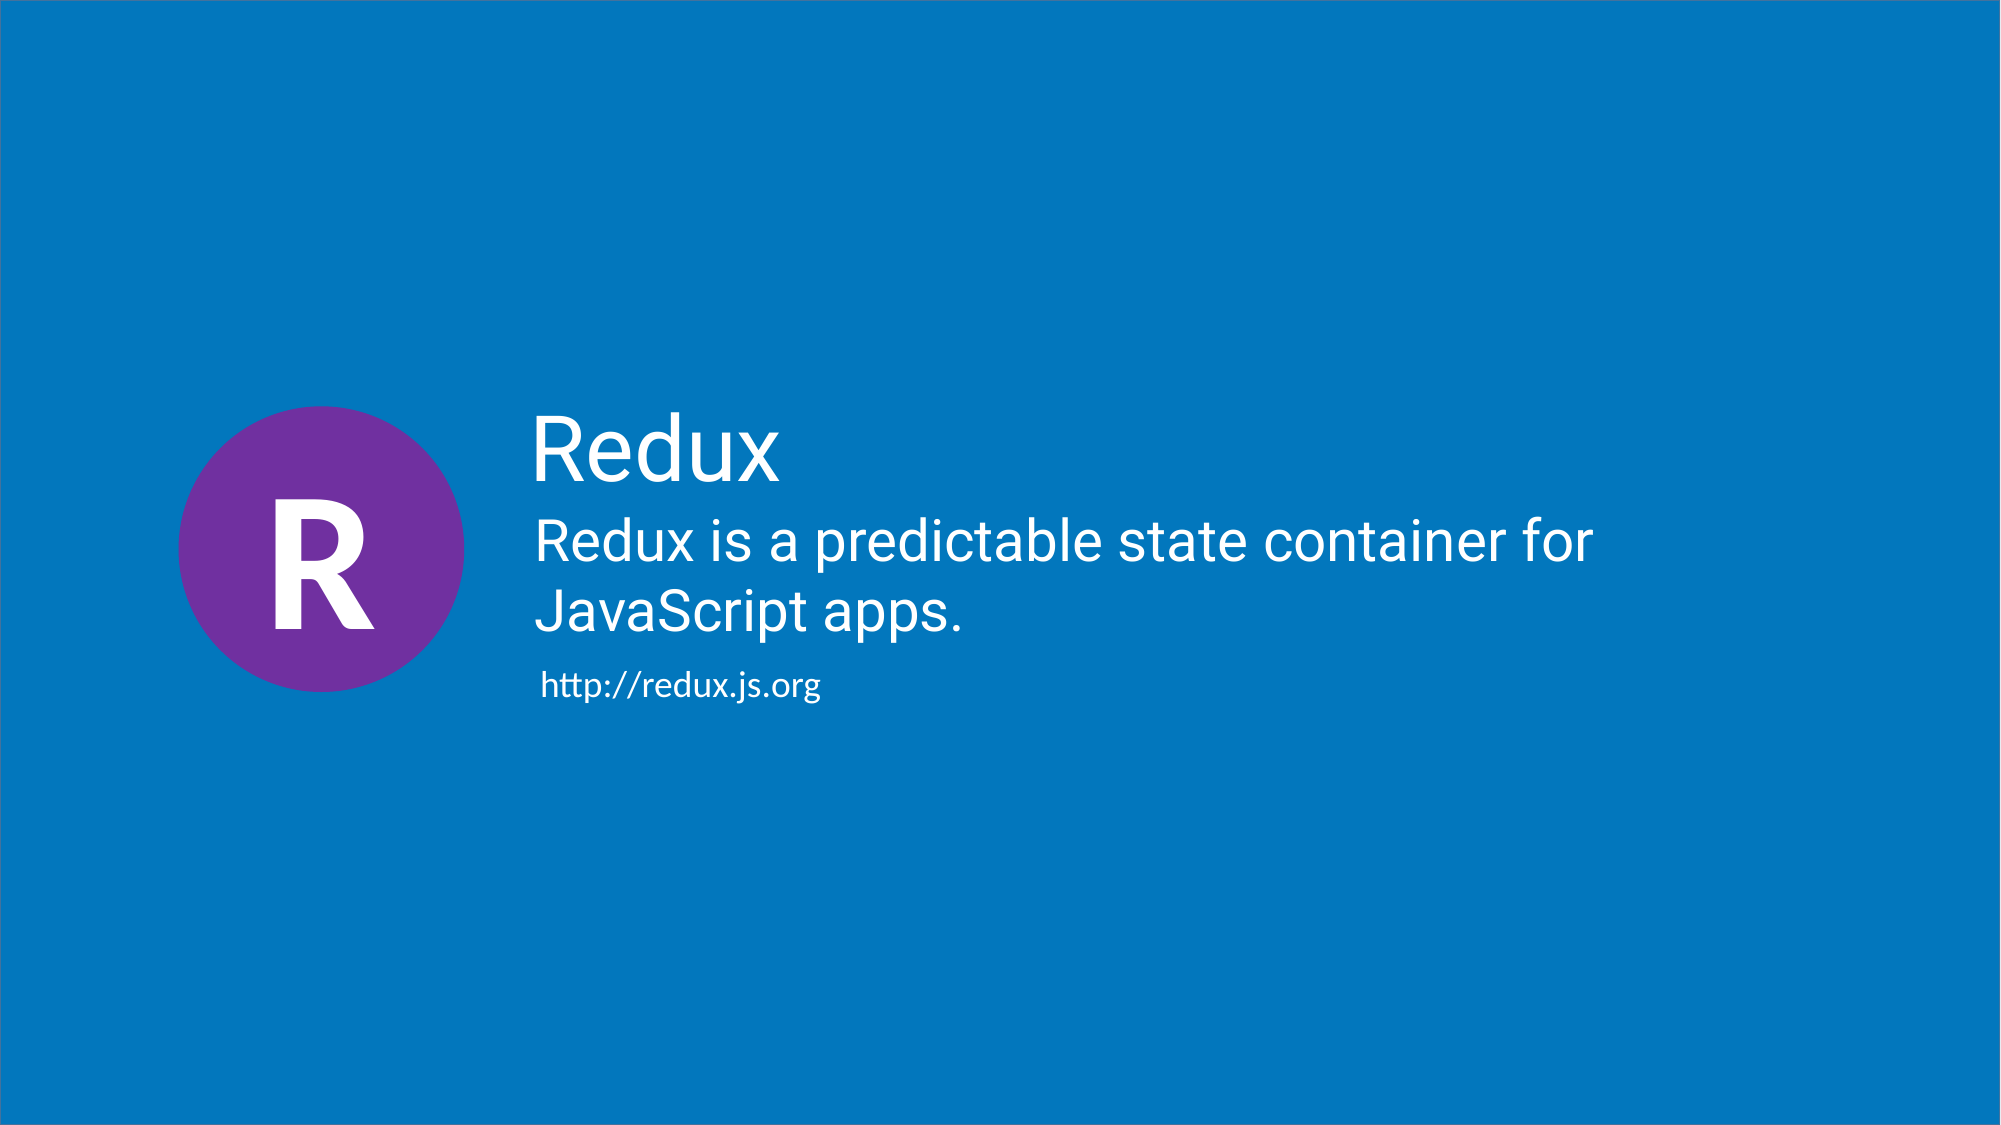

# Redux
R
Redux is a predictable state container for JavaScript apps.
http://redux.js.org